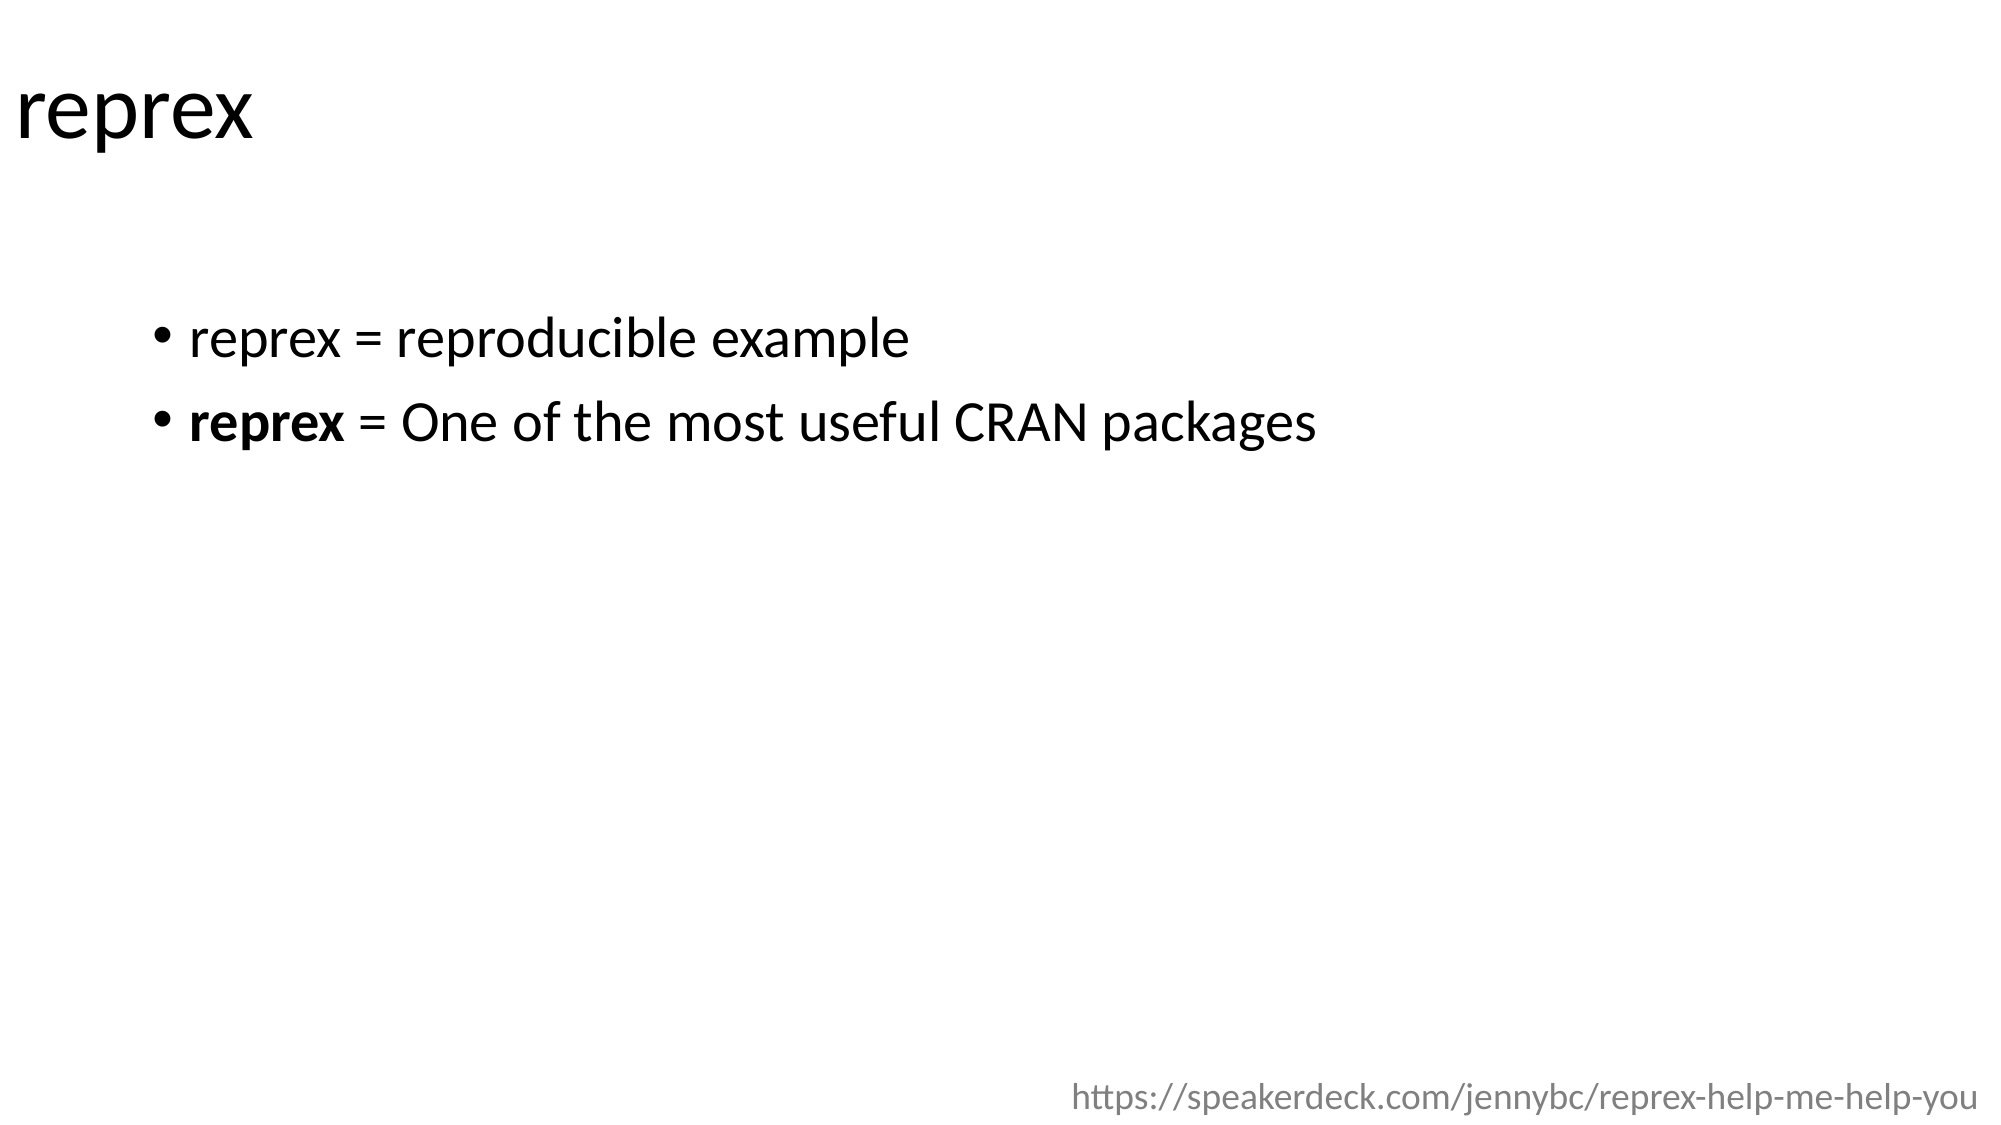

# reprex
reprex = reproducible example
reprex = One of the most useful CRAN packages
https://speakerdeck.com/jennybc/reprex-help-me-help-you